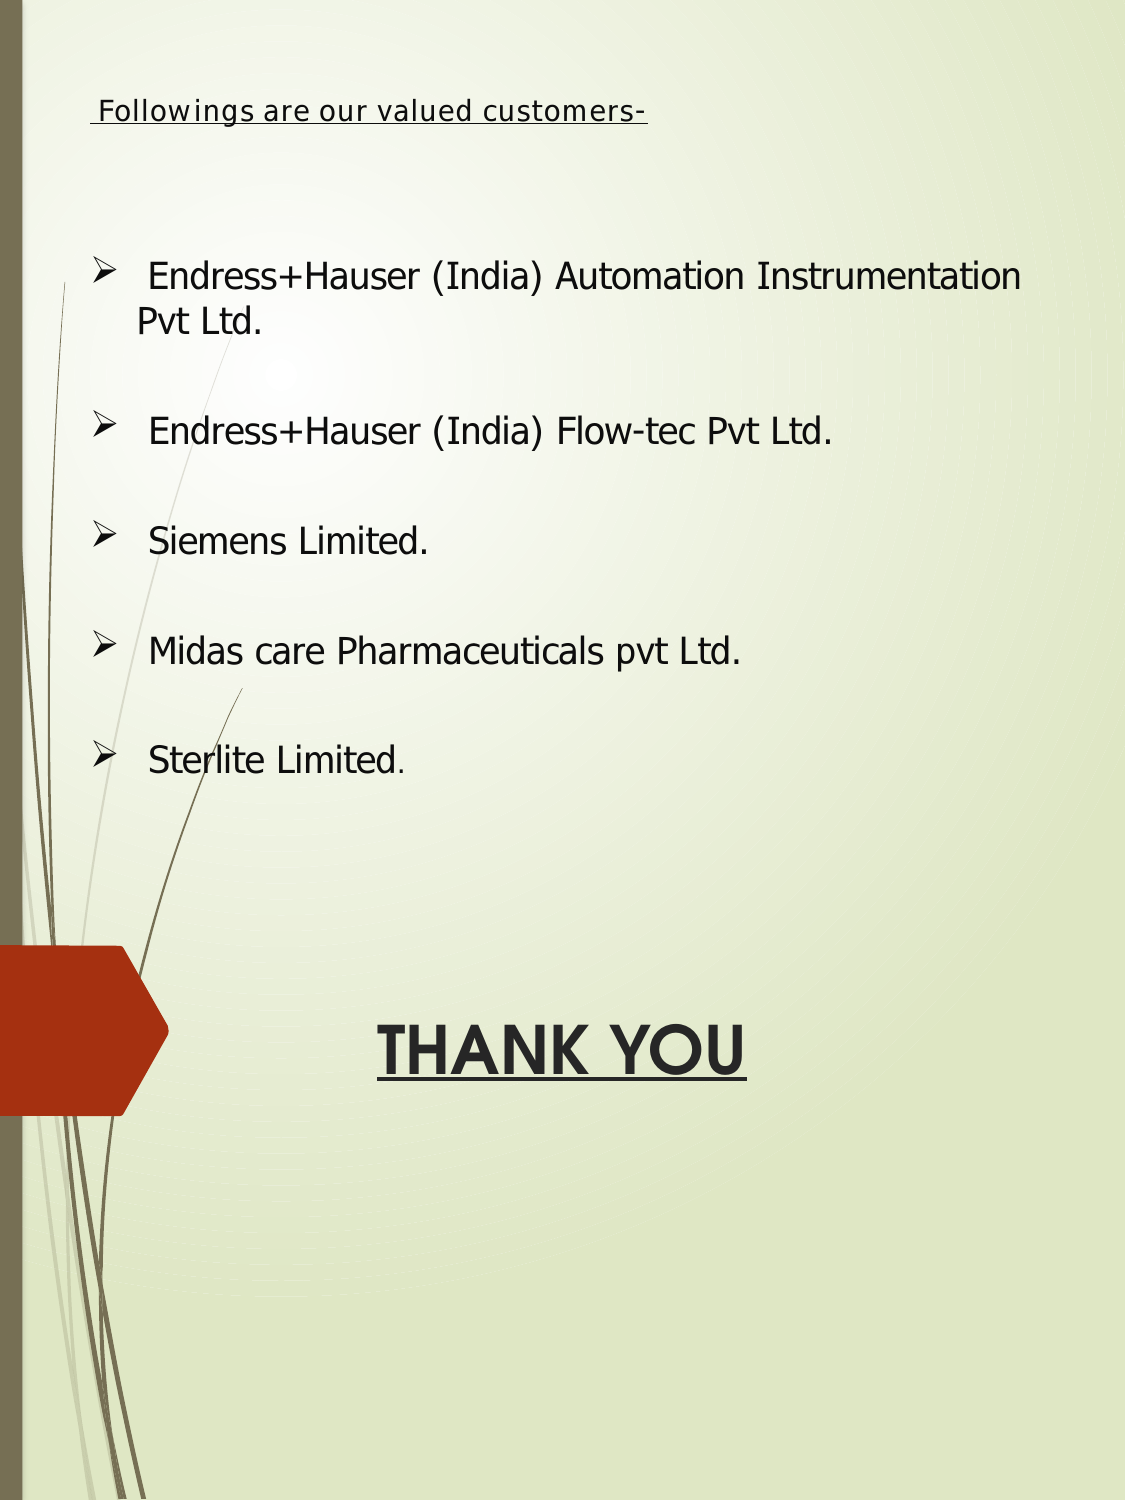

Followings are our valued customers-

 Endress+Hauser (India) Automation Instrumentation Pvt Ltd.

 Endress+Hauser (India) Flow-tec Pvt Ltd.

 Siemens Limited.

 Midas care Pharmaceuticals pvt Ltd.

 Sterlite Limited.

THANK YOU